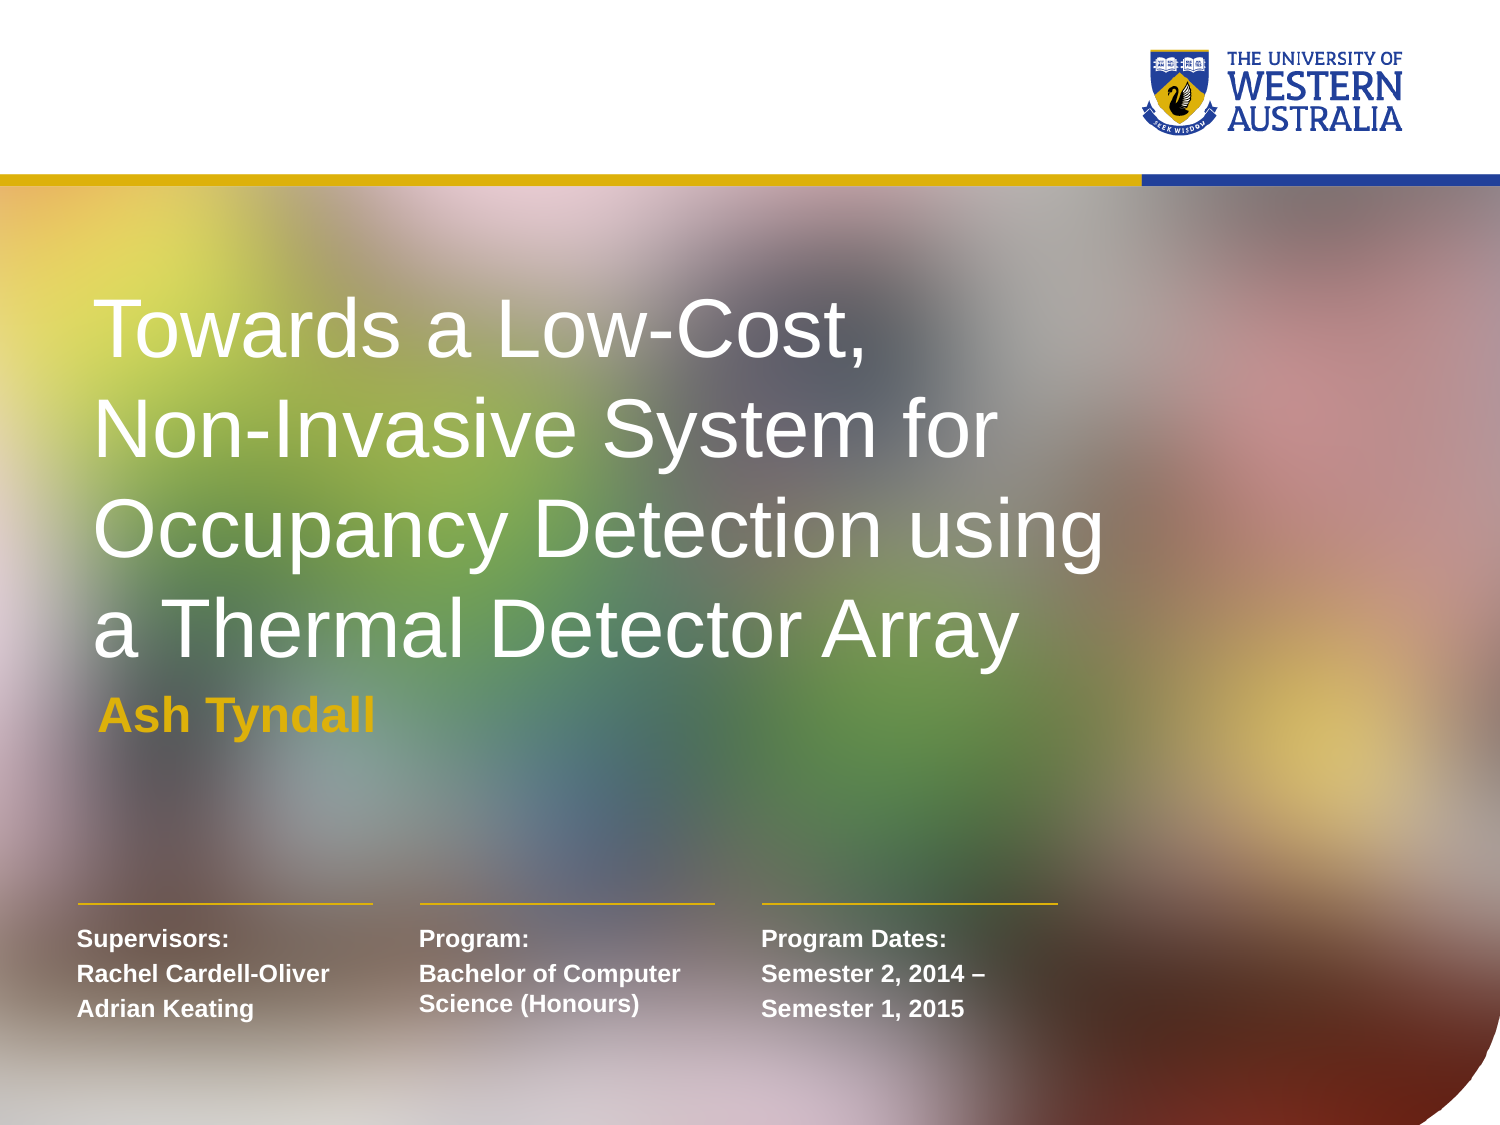

# Towards a Low-Cost, Non-Invasive System for Occupancy Detection using a Thermal Detector Array
Ash Tyndall
Supervisors:
Rachel Cardell-Oliver
Adrian Keating
Program:
Bachelor of Computer Science (Honours)
Program Dates:
Semester 2, 2014 –
Semester 1, 2015